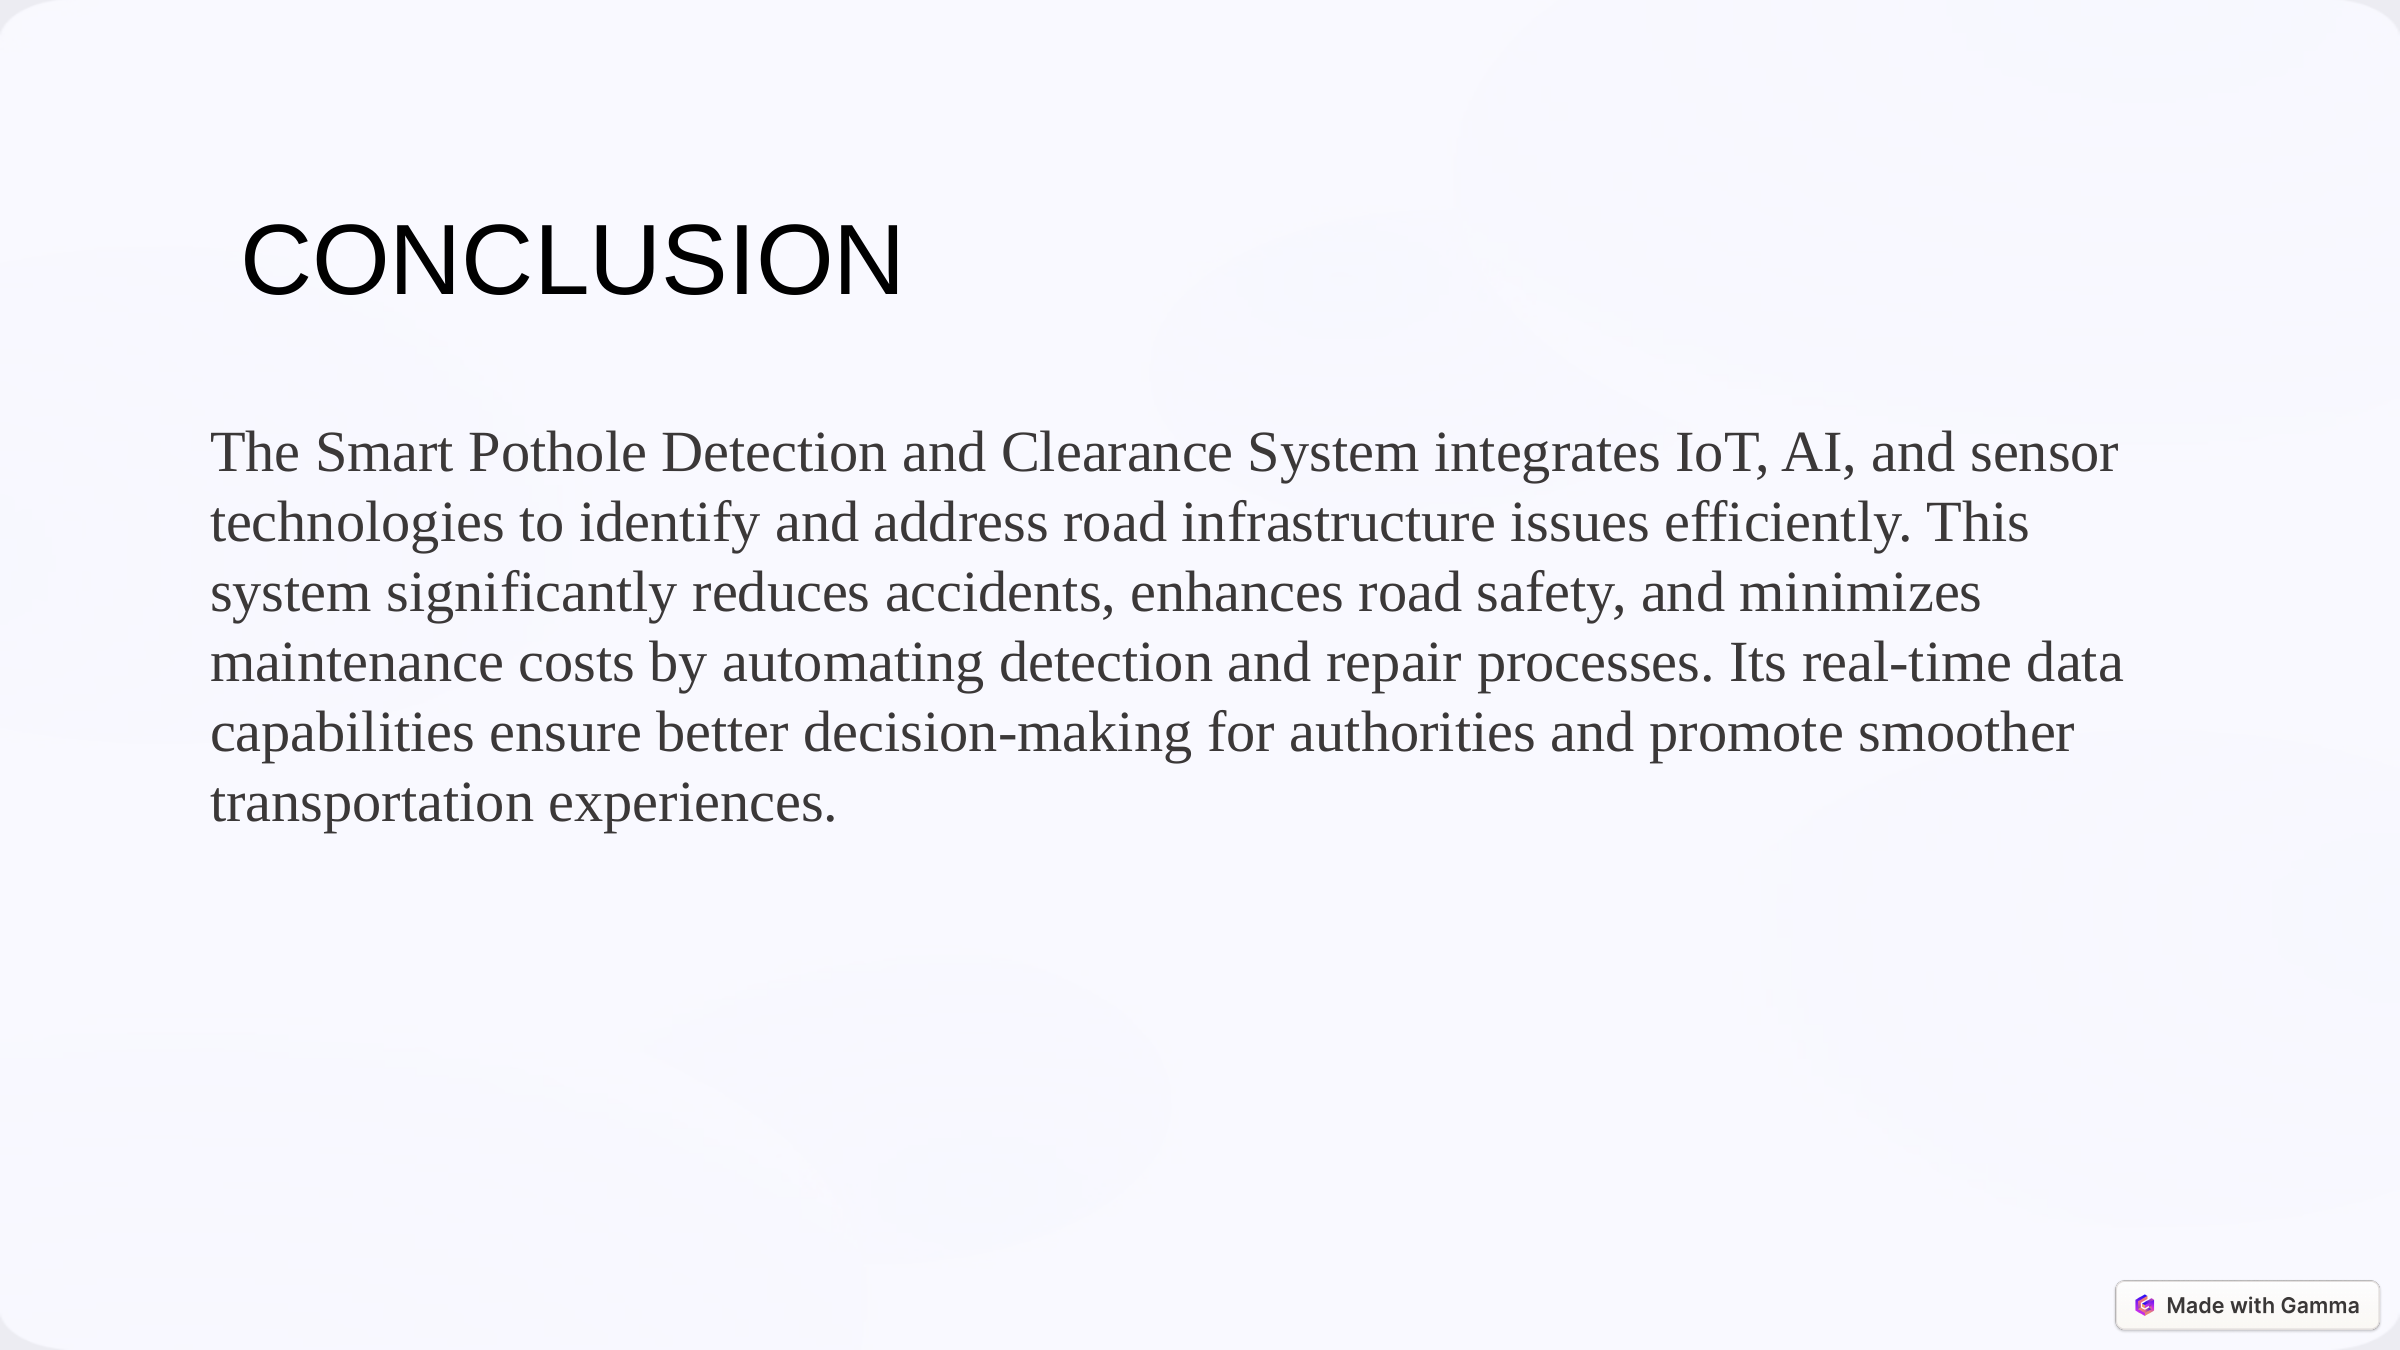

CONCLUSION
The Smart Pothole Detection and Clearance System integrates IoT, AI, and sensor technologies to identify and address road infrastructure issues efficiently. This system significantly reduces accidents, enhances road safety, and minimizes maintenance costs by automating detection and repair processes. Its real-time data capabilities ensure better decision-making for authorities and promote smoother transportation experiences.